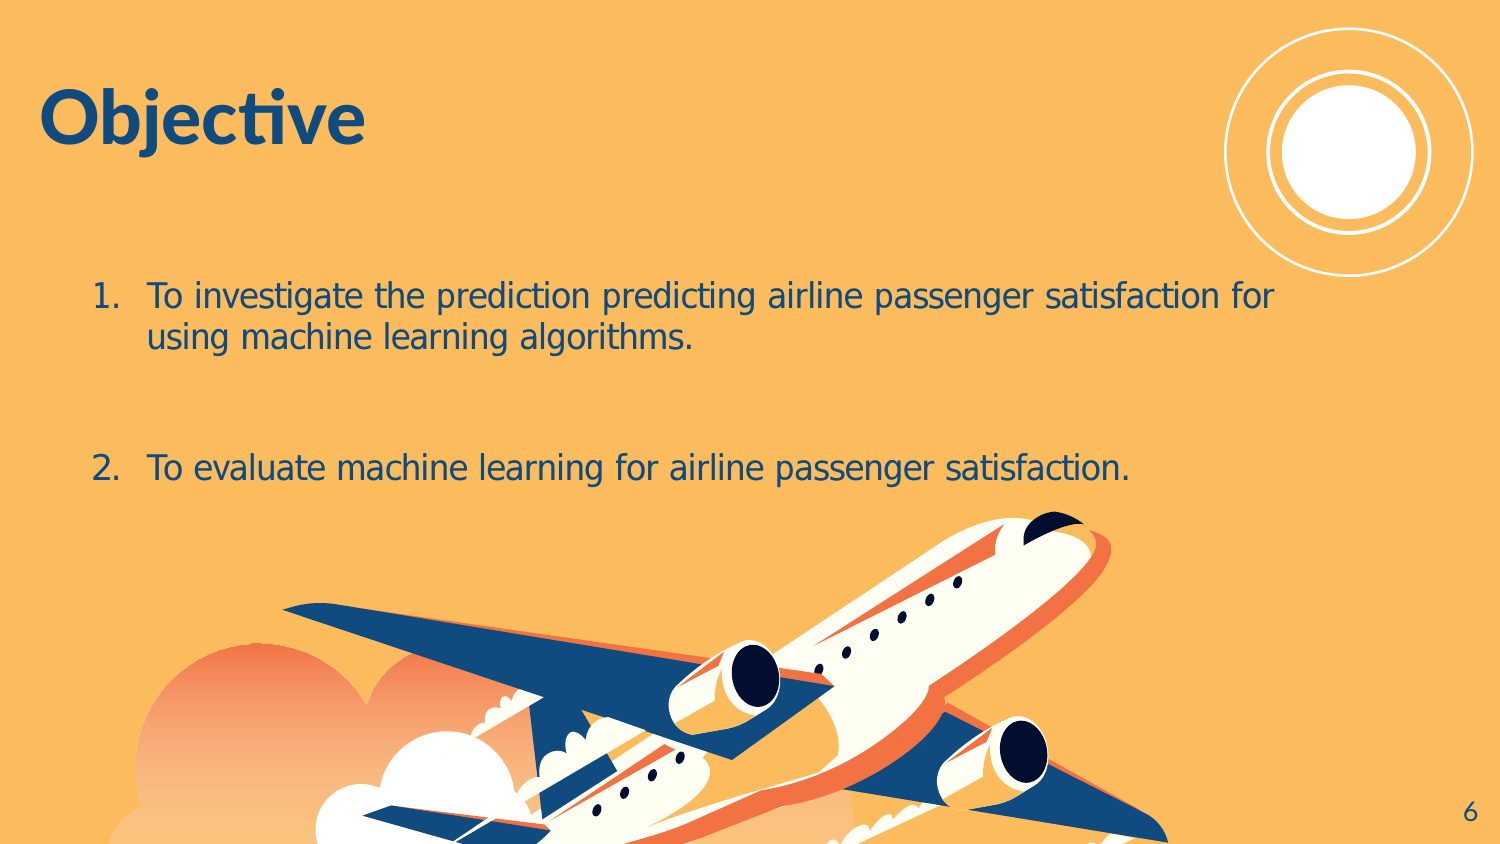

# Objective
To investigate the prediction predicting airline passenger satisfaction for using machine learning algorithms.

To evaluate machine learning for airline passenger satisfaction.

6